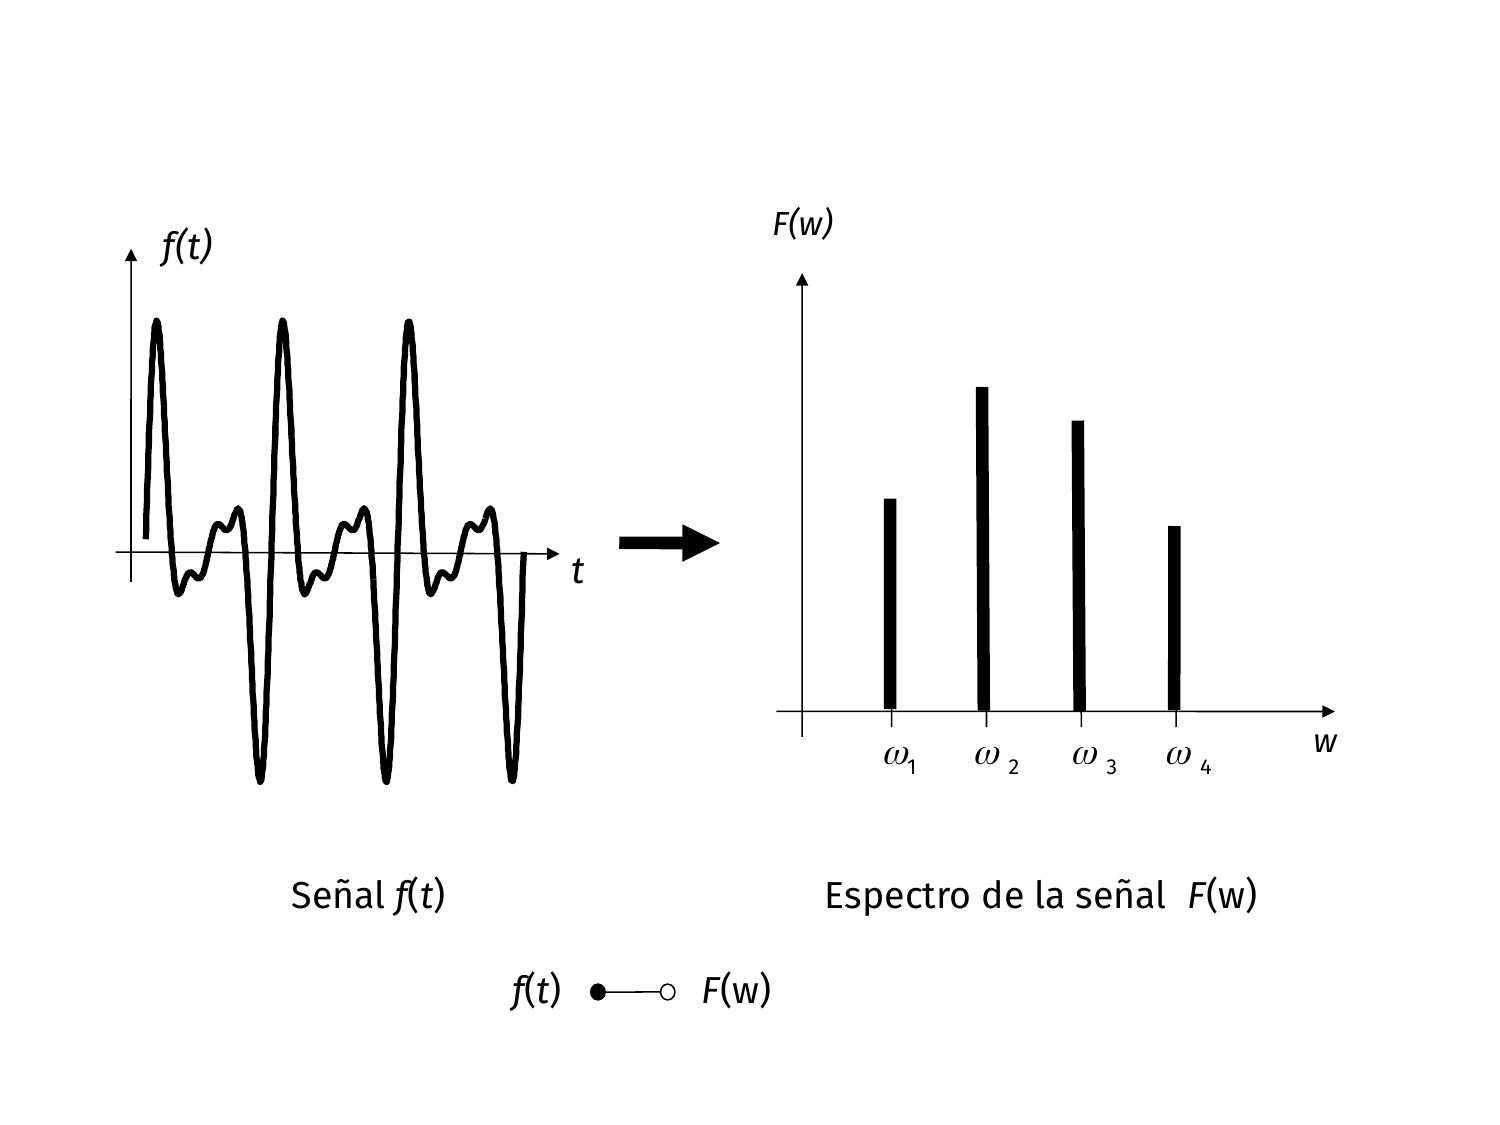

F(w)
f(t)

t

w
ω1
ω 2
ω 3
ω 4
       Señal f(t)                                      Espectro de la señal  F(w)
f(t)              F(w)